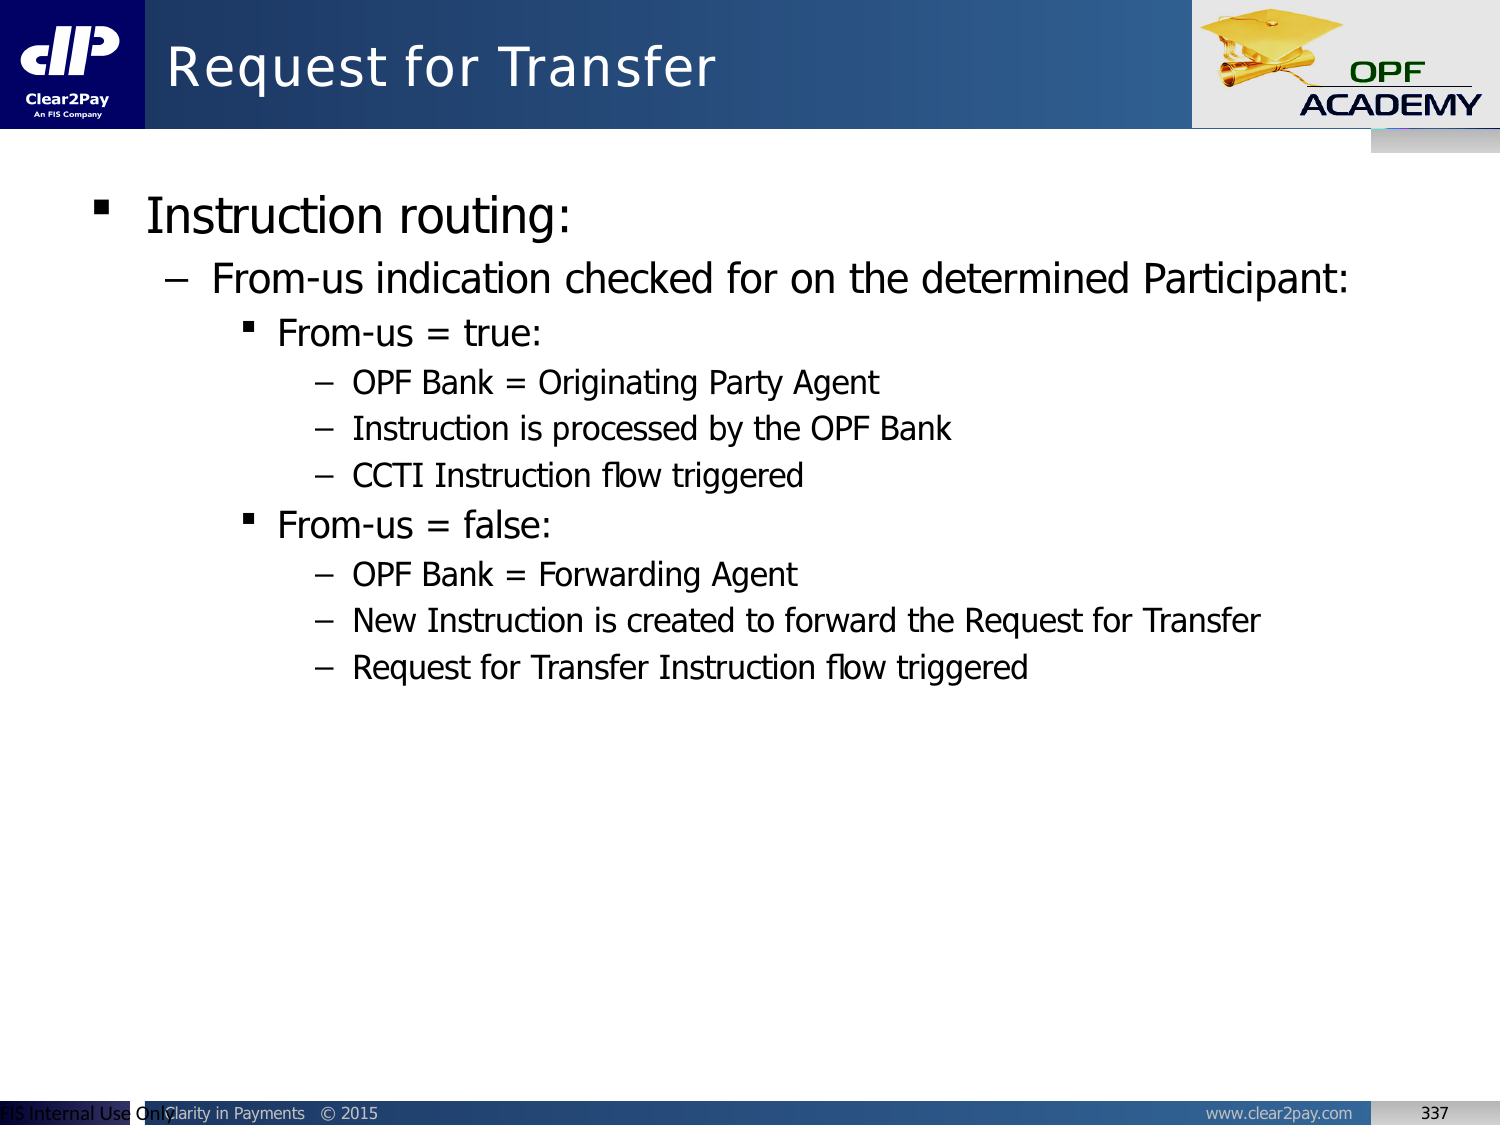

# Request for Transfer
Instruction routing:
From-us indication checked for on the determined Participant:
From-us = true:
OPF Bank = Originating Party Agent
Instruction is processed by the OPF Bank
CCTI Instruction flow triggered
From-us = false:
OPF Bank = Forwarding Agent
New Instruction is created to forward the Request for Transfer
Request for Transfer Instruction flow triggered